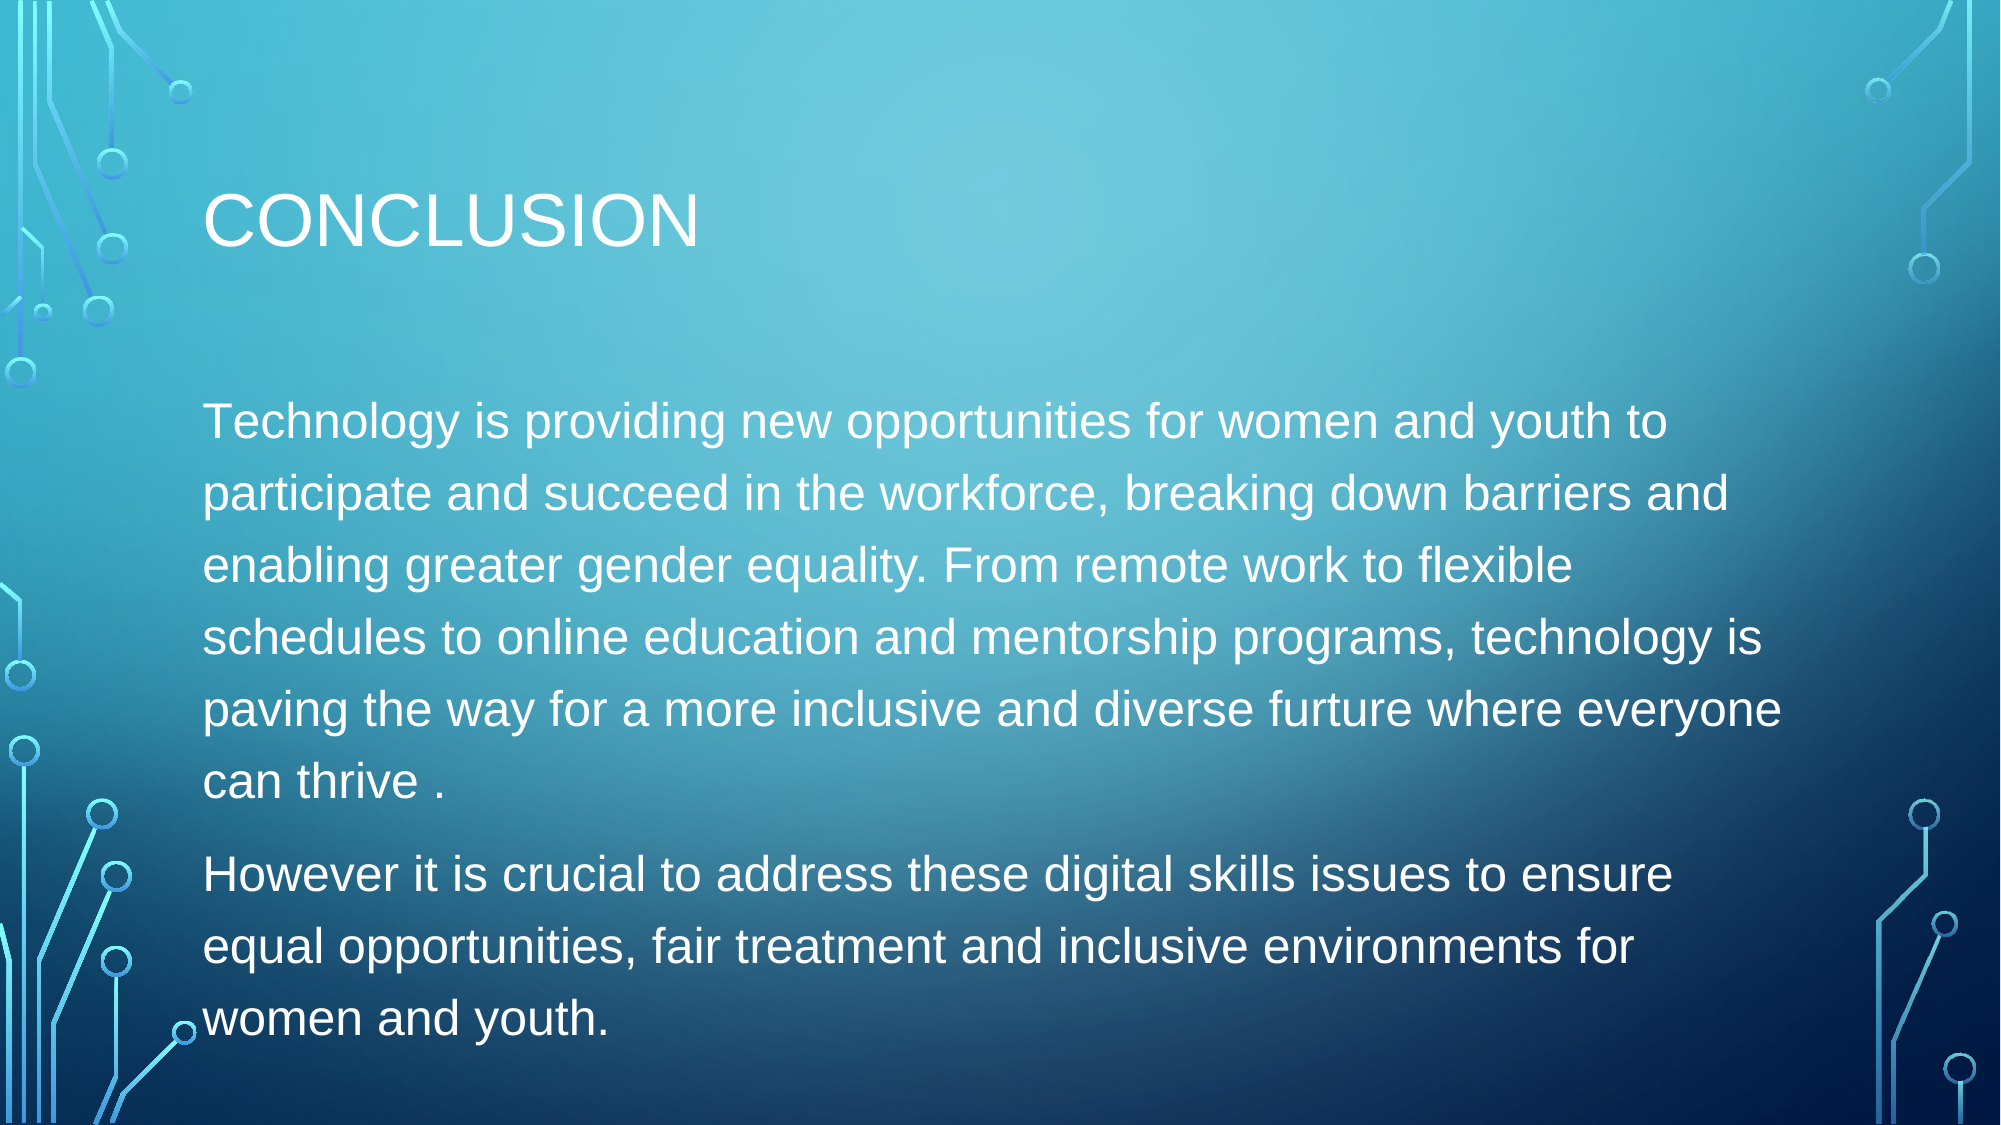

# Conclusion
Technology is providing new opportunities for women and youth to participate and succeed in the workforce, breaking down barriers and enabling greater gender equality. From remote work to flexible schedules to online education and mentorship programs, technology is paving the way for a more inclusive and diverse furture where everyone can thrive .
However it is crucial to address these digital skills issues to ensure equal opportunities, fair treatment and inclusive environments for women and youth.